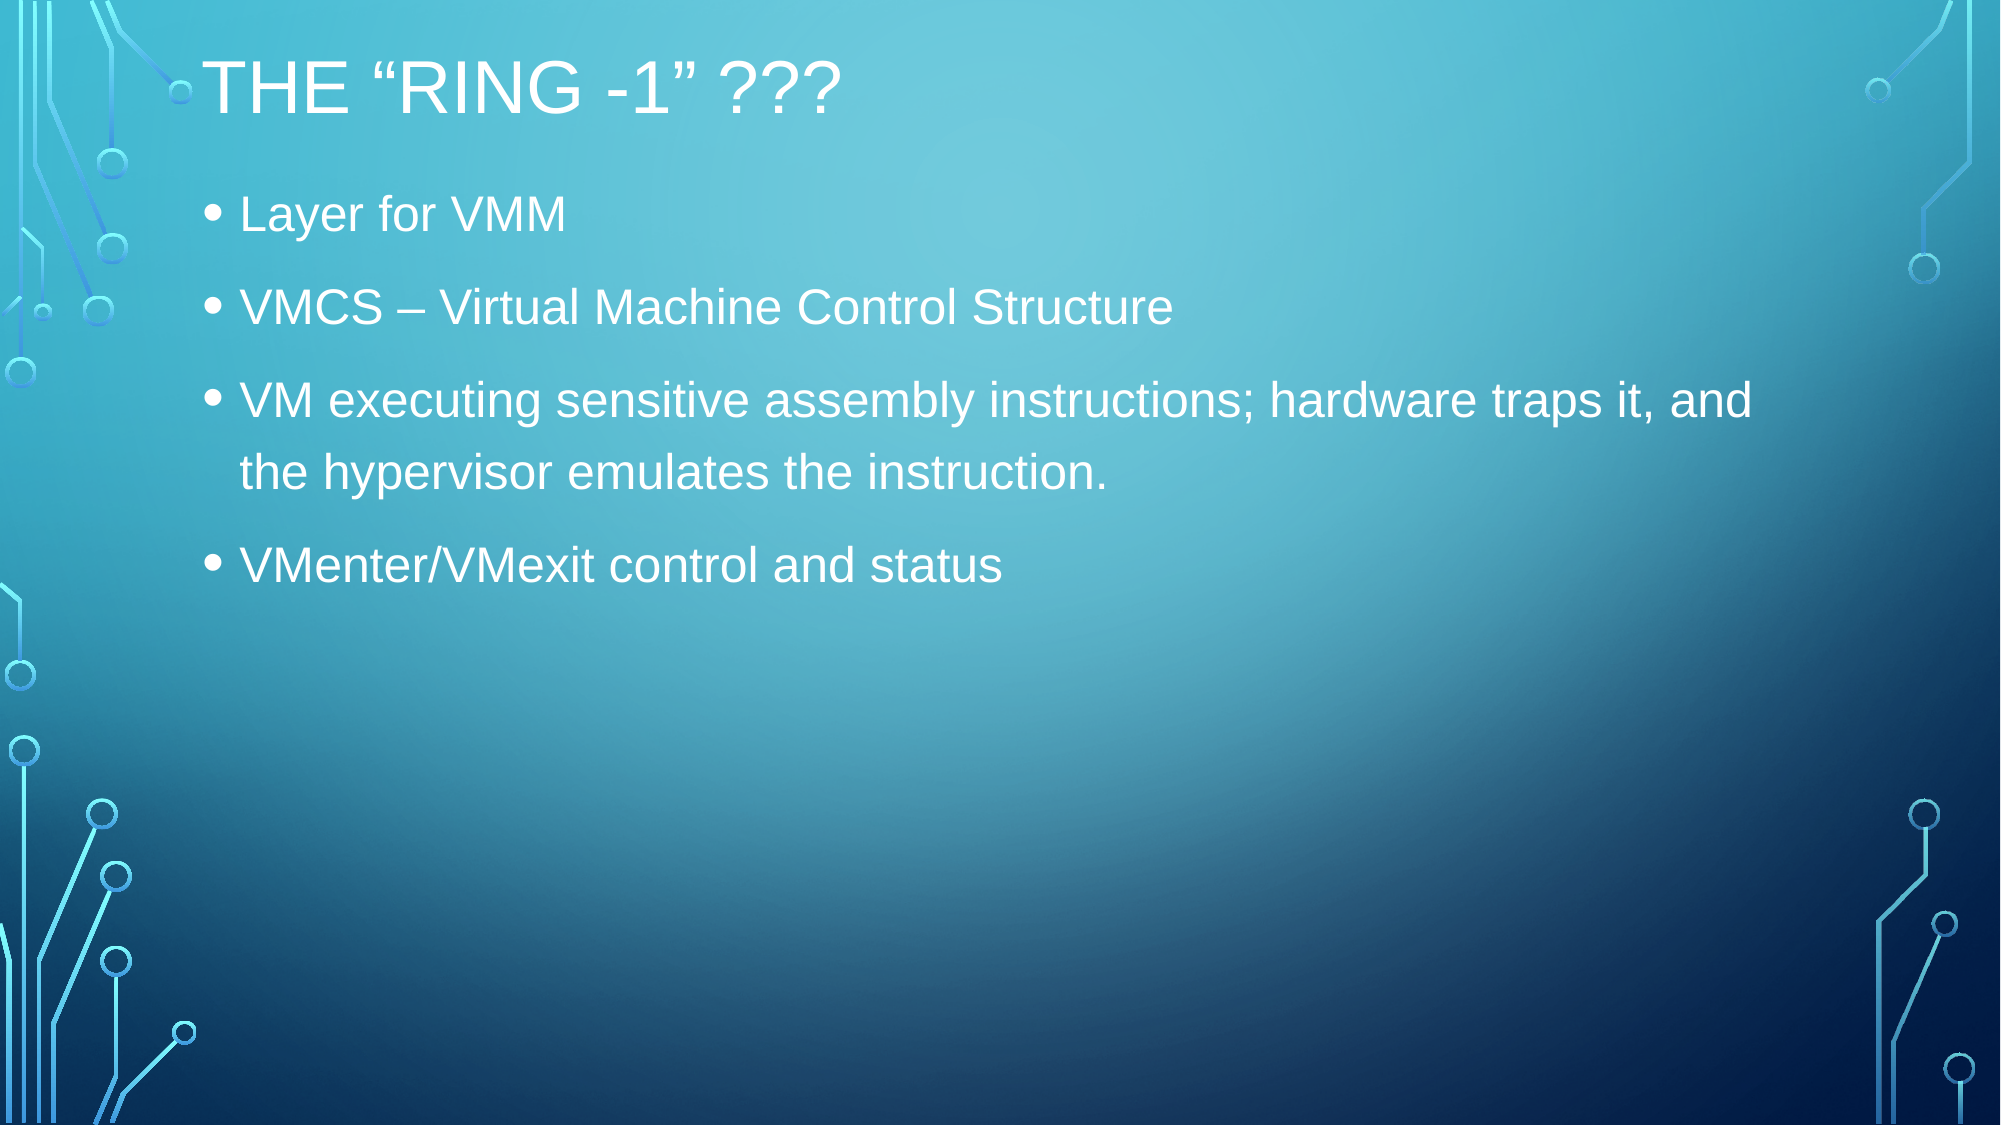

The “Ring -1” ???
Layer for VMM
VMCS – Virtual Machine Control Structure
VM executing sensitive assembly instructions; hardware traps it, and the hypervisor emulates the instruction.
VMenter/VMexit control and status